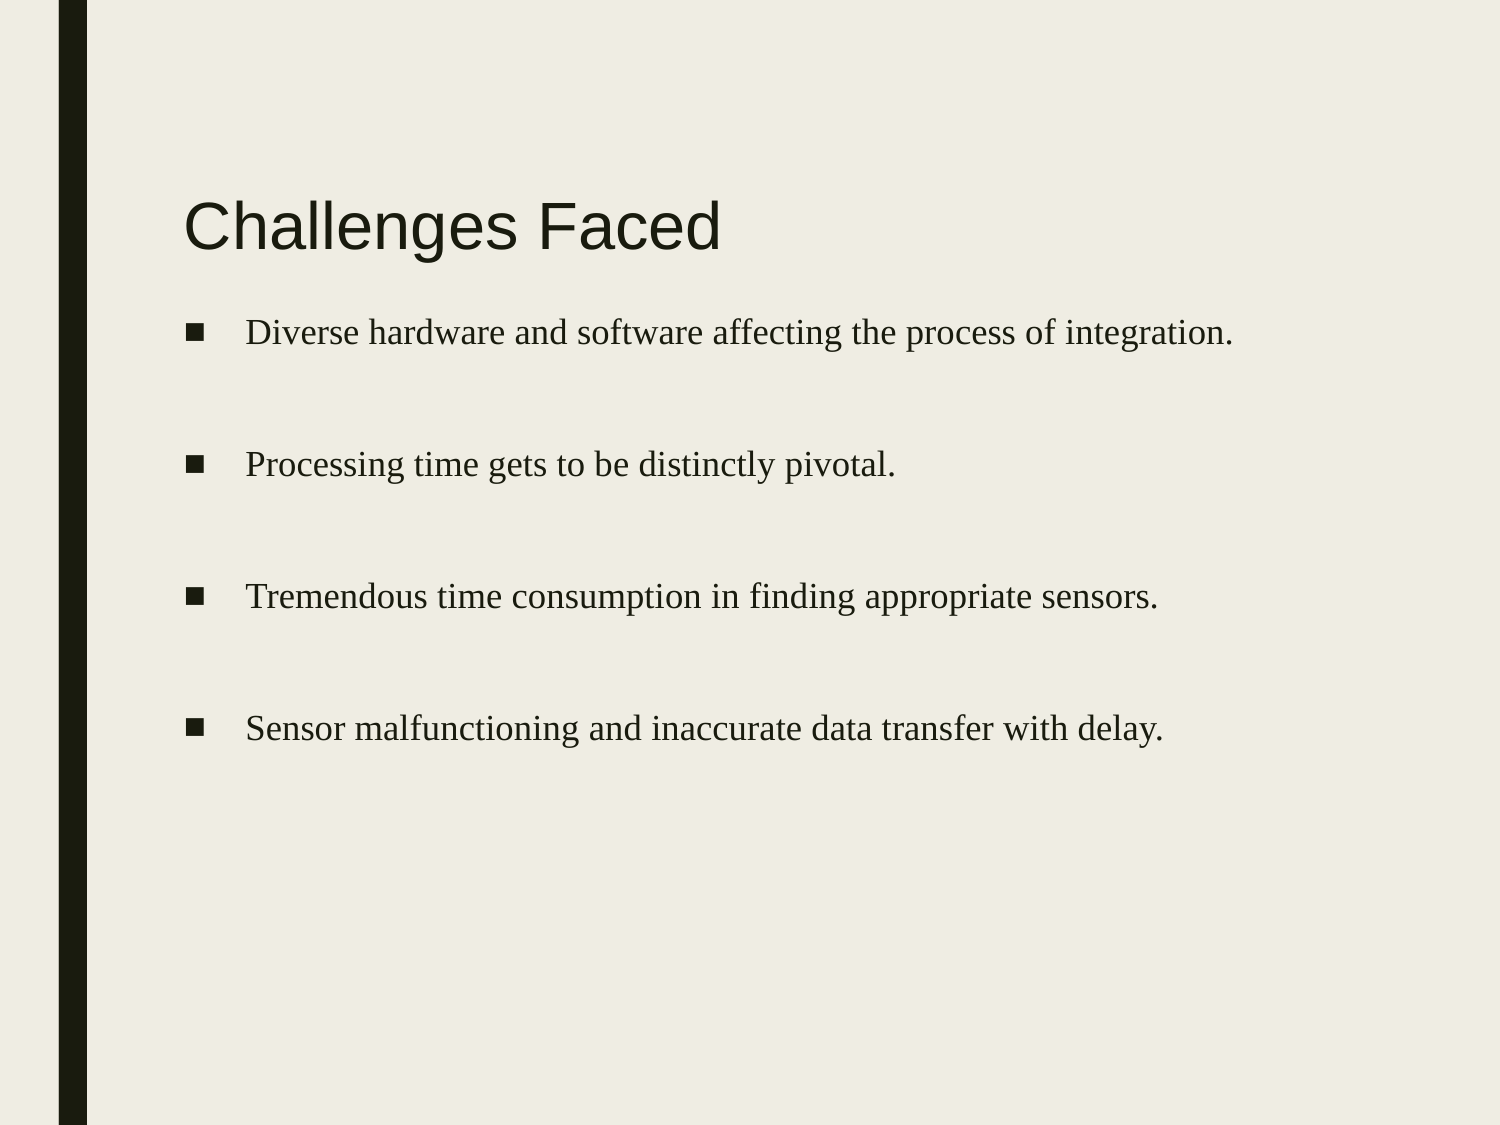

# Challenges Faced
Diverse hardware and software affecting the process of integration.

Processing time gets to be distinctly pivotal.

Tremendous time consumption in finding appropriate sensors.

Sensor malfunctioning and inaccurate data transfer with delay.